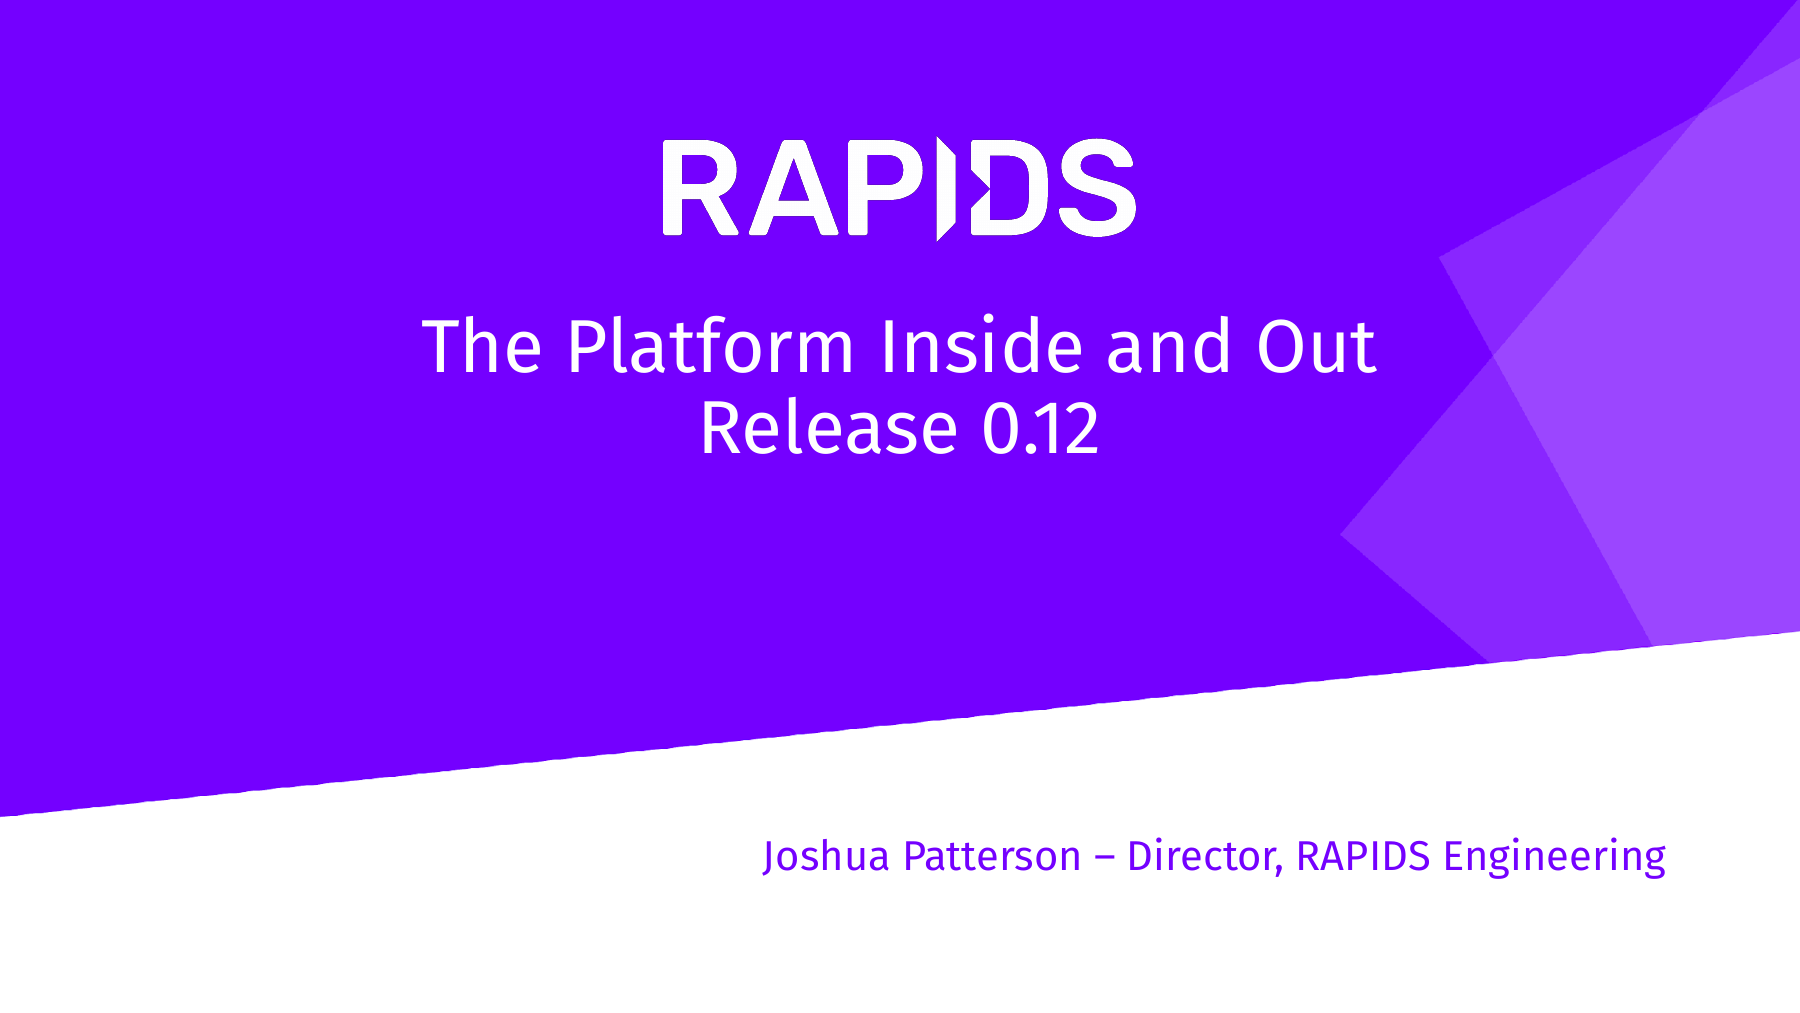

# The Platform Inside and Out
Release 0.12
Joshua Patterson – Director, RAPIDS Engineering